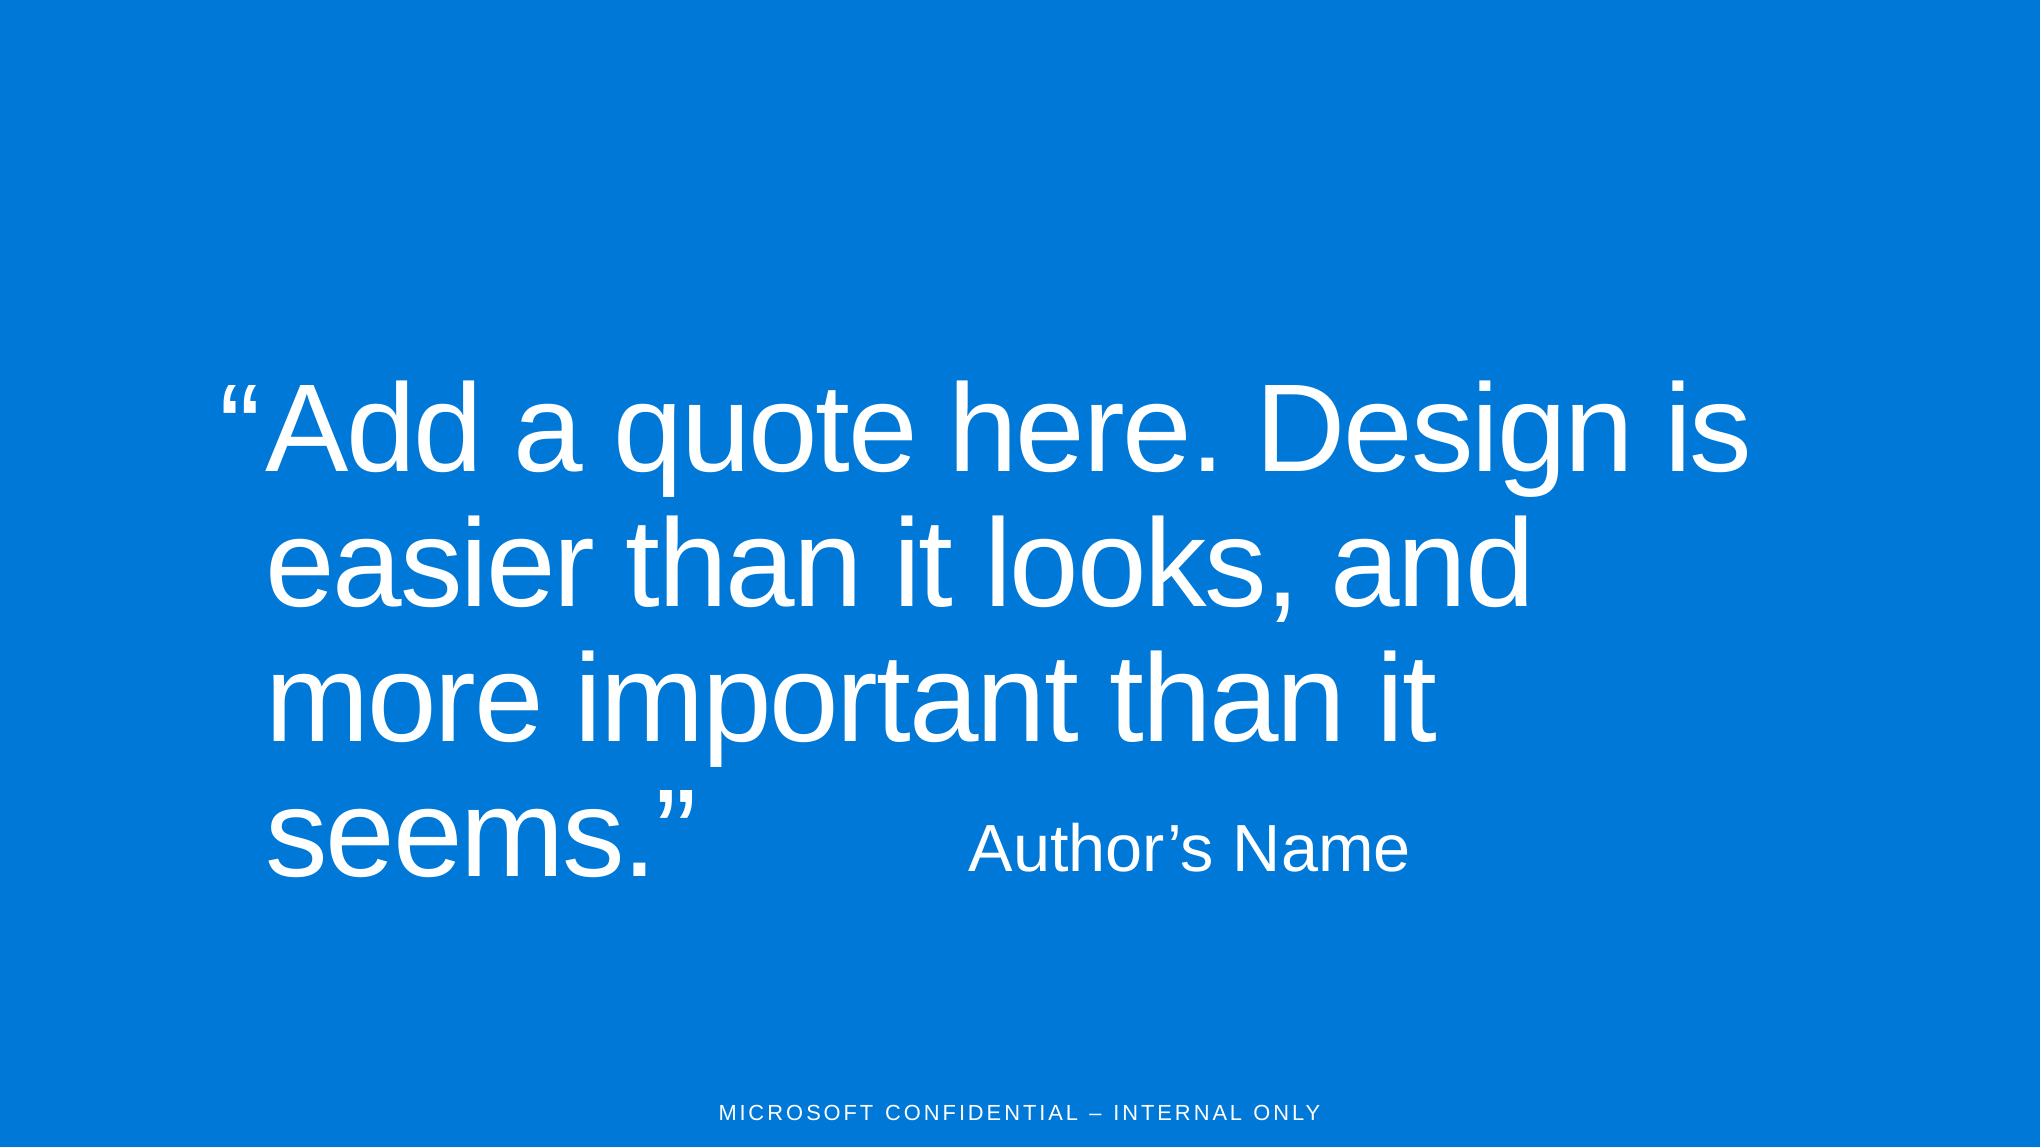

“	Add a quote here. Design is easier than it looks, and more important than it seems.”
Author’s Name